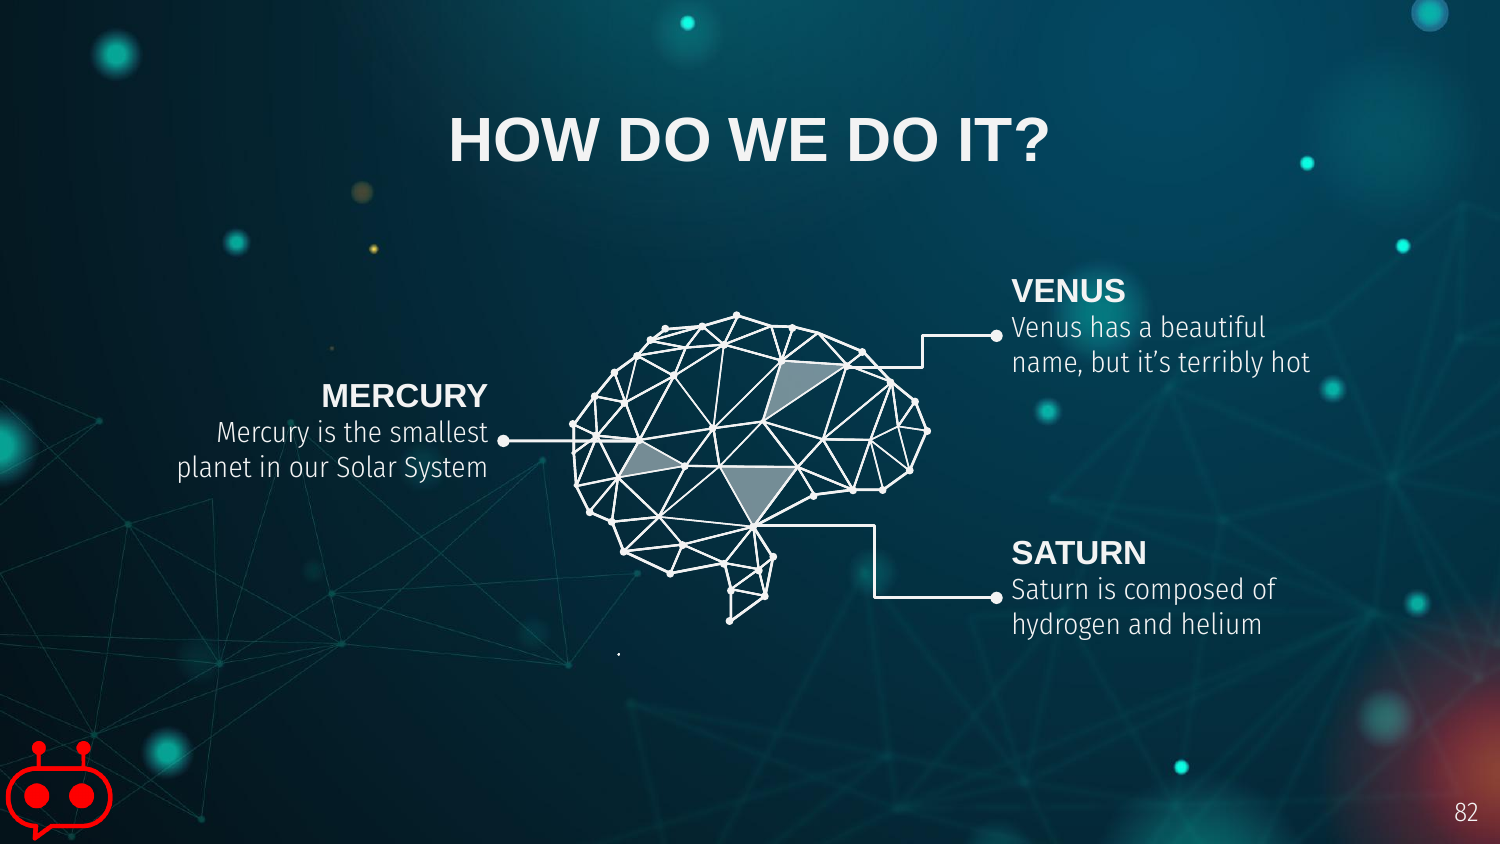

# HOW DO WE DO IT?
VENUS
Venus has a beautiful name, but it’s terribly hot

MERCURY
Mercury is the smallest planet in our Solar System
SATURN
Saturn is composed of hydrogen and helium
82